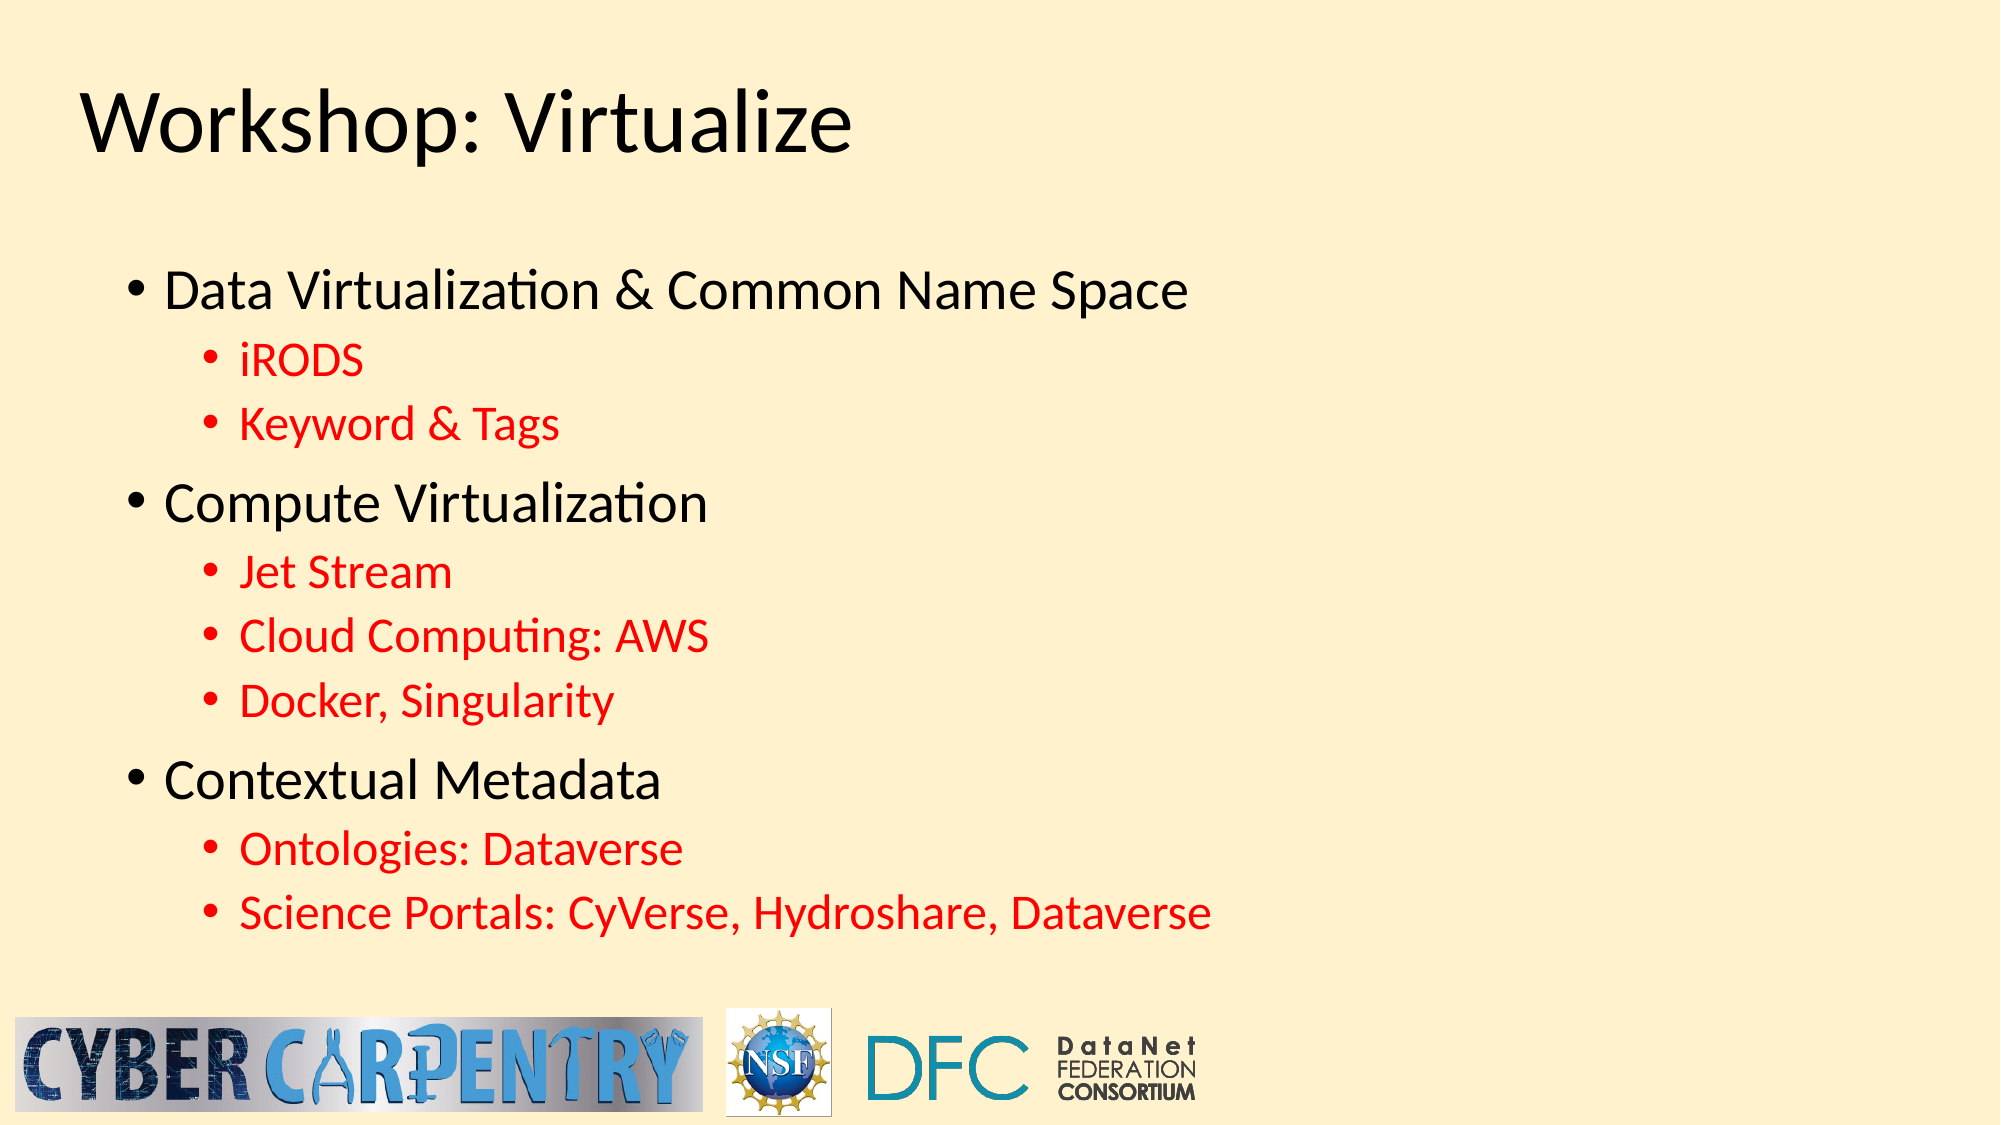

# Workshop: Virtualize
Data Virtualization & Common Name Space
iRODS
Keyword & Tags
Compute Virtualization
Jet Stream
Cloud Computing: AWS
Docker, Singularity
Contextual Metadata
Ontologies: Dataverse
Science Portals: CyVerse, Hydroshare, Dataverse